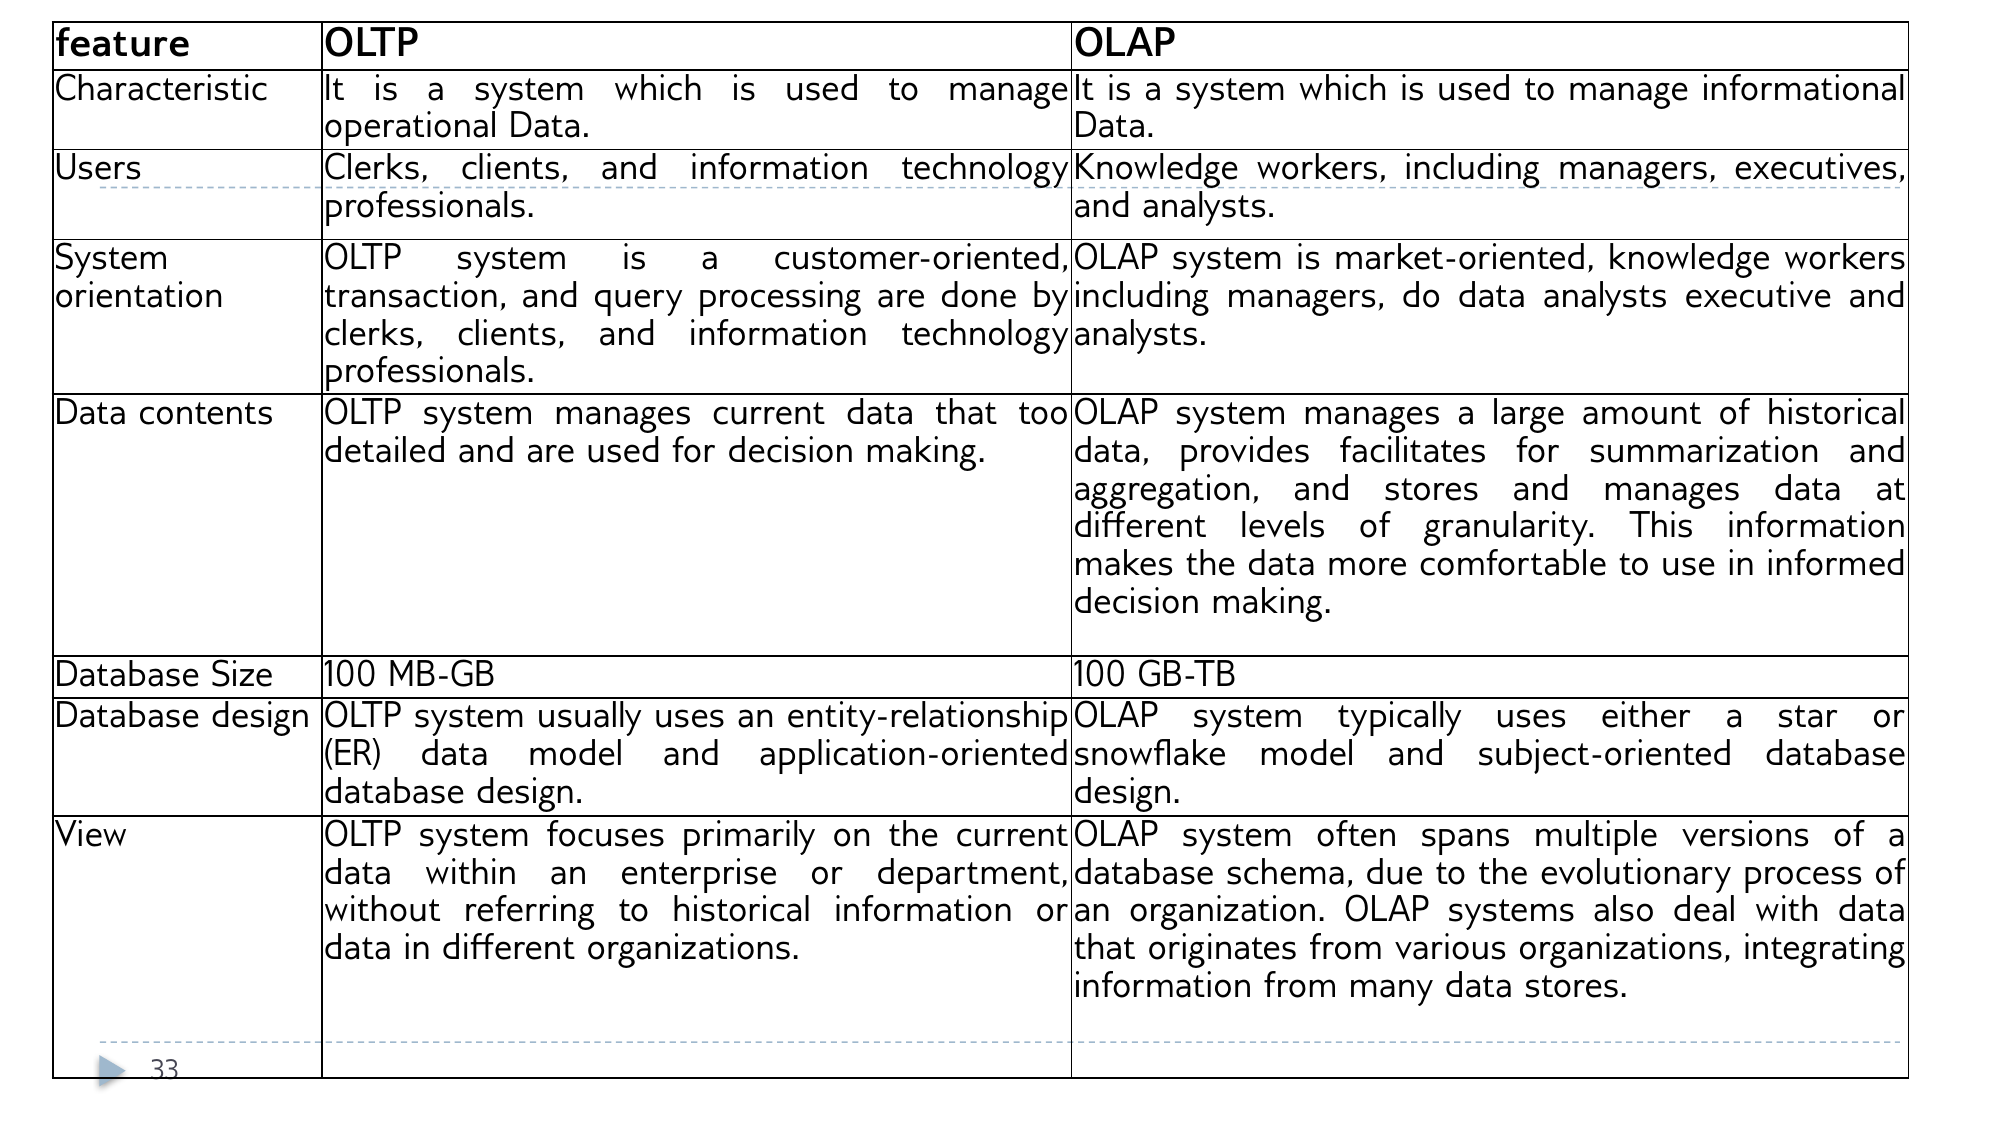

| feature | OLTP | OLAP |
| --- | --- | --- |
| Characteristic | It is a system which is used to manage operational Data. | It is a system which is used to manage informational Data. |
| Users | Clerks, clients, and information technology professionals. | Knowledge workers, including managers, executives, and analysts. |
| System orientation | OLTP system is a customer-oriented, transaction, and query processing are done by clerks, clients, and information technology professionals. | OLAP system is market-oriented, knowledge workers including managers, do data analysts executive and analysts. |
| Data contents | OLTP system manages current data that too detailed and are used for decision making. | OLAP system manages a large amount of historical data, provides facilitates for summarization and aggregation, and stores and manages data at different levels of granularity. This information makes the data more comfortable to use in informed decision making. |
| Database Size | 100 MB-GB | 100 GB-TB |
| Database design | OLTP system usually uses an entity-relationship (ER) data model and application-oriented database design. | OLAP system typically uses either a star or snowflake model and subject-oriented database design. |
| View | OLTP system focuses primarily on the current data within an enterprise or department, without referring to historical information or data in different organizations. | OLAP system often spans multiple versions of a database schema, due to the evolutionary process of an organization. OLAP systems also deal with data that originates from various organizations, integrating information from many data stores. |
33